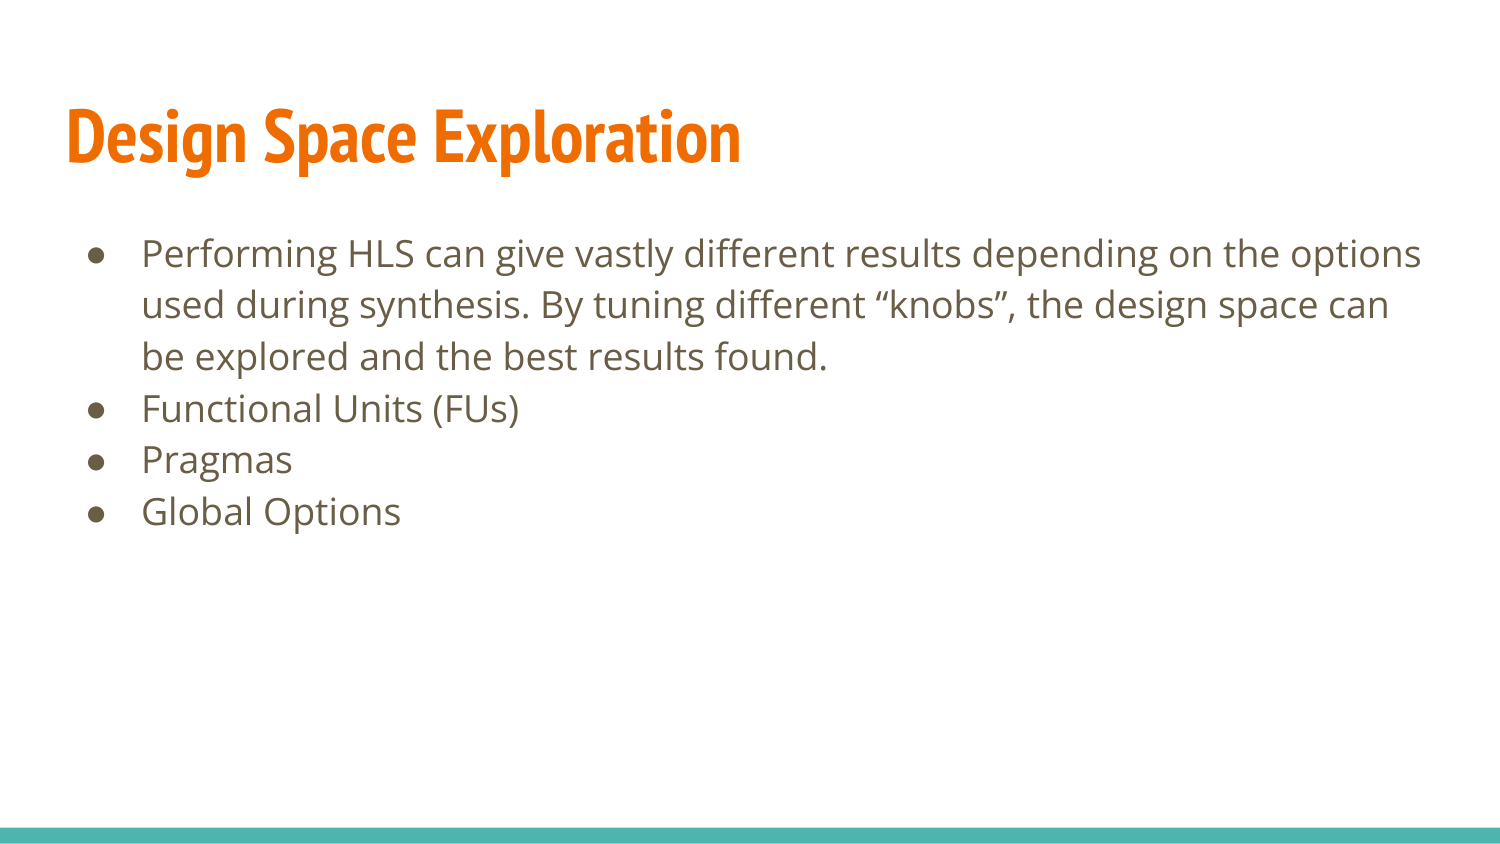

# Design Space Exploration
Performing HLS can give vastly different results depending on the options used during synthesis. By tuning different “knobs”, the design space can be explored and the best results found.
Functional Units (FUs)
Pragmas
Global Options